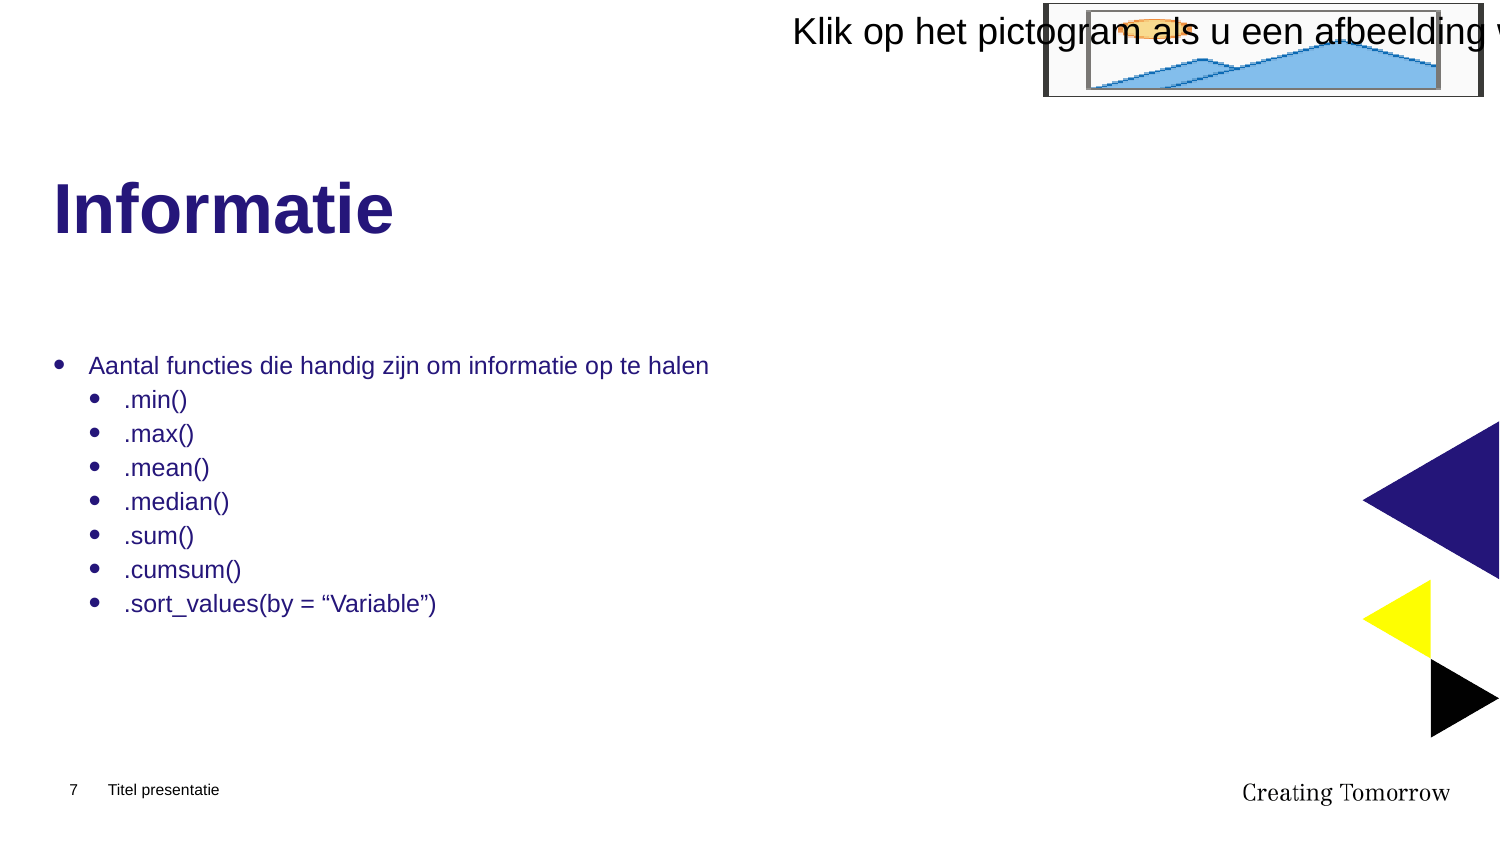

# Informatie
Aantal functies die handig zijn om informatie op te halen
.min()
.max()
.mean()
.median()
.sum()
.cumsum()
.sort_values(by = “Variable”)

7
Titel presentatie